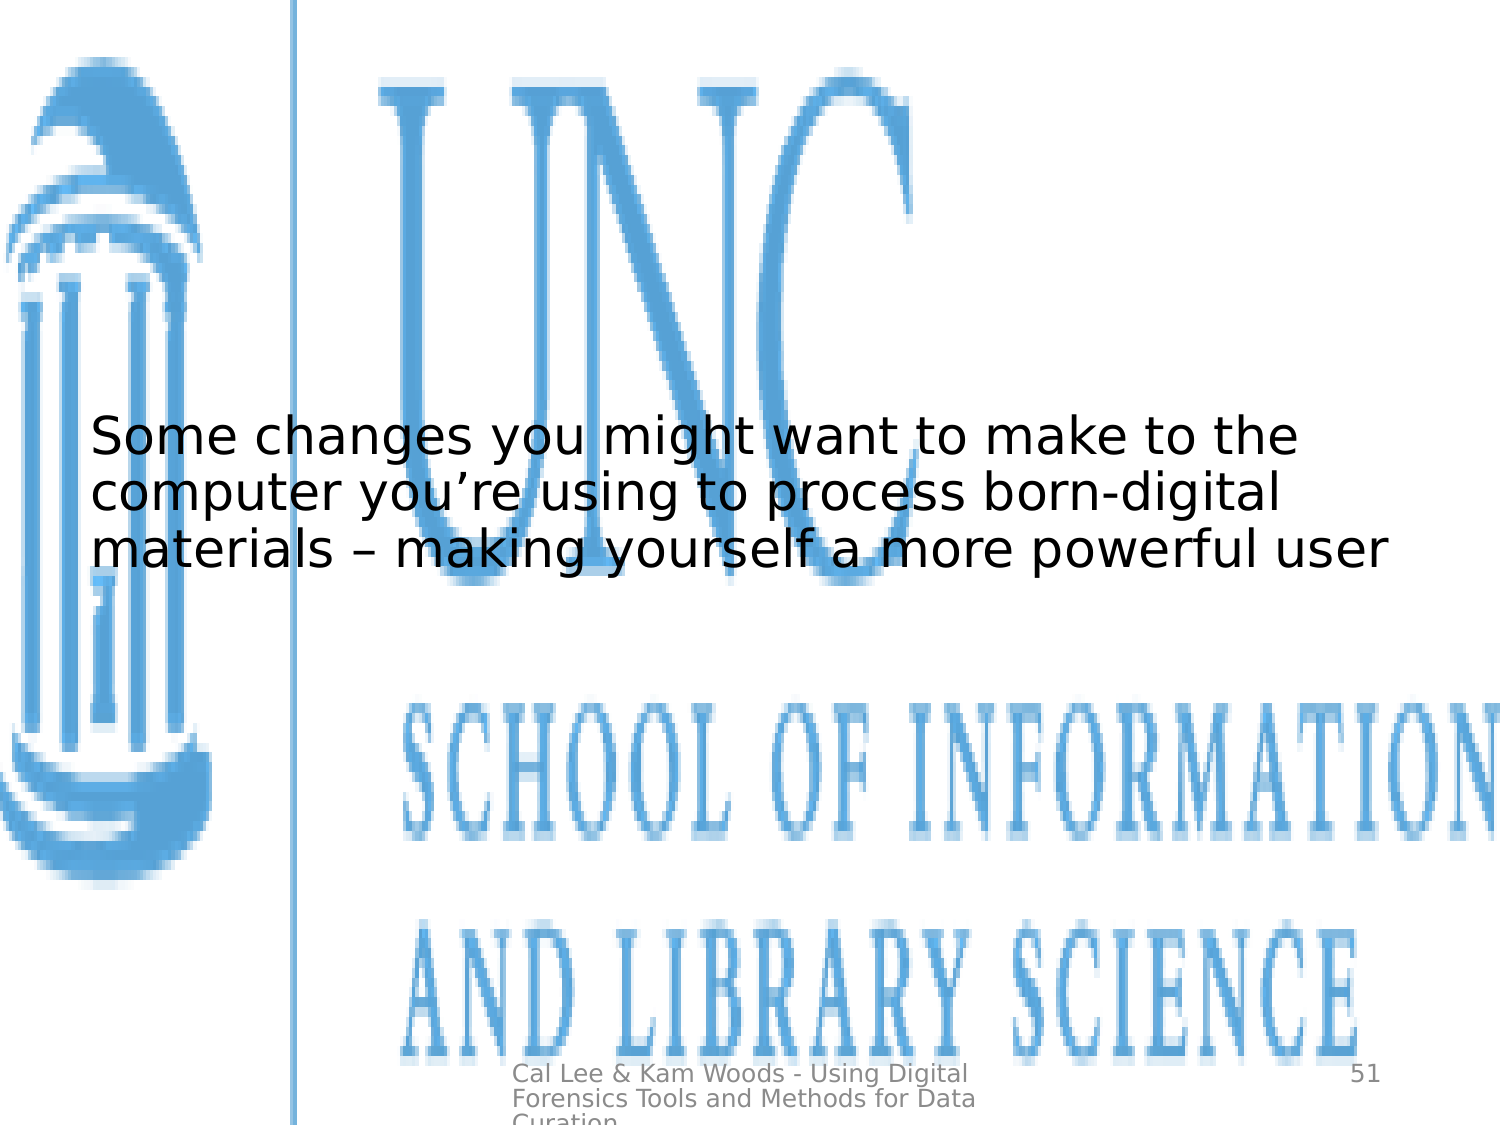

# Some changes you might want to make to the computer you’re using to process born-digital materials – making yourself a more powerful user
Cal Lee & Kam Woods - Using Digital Forensics Tools and Methods for Data Curation
51